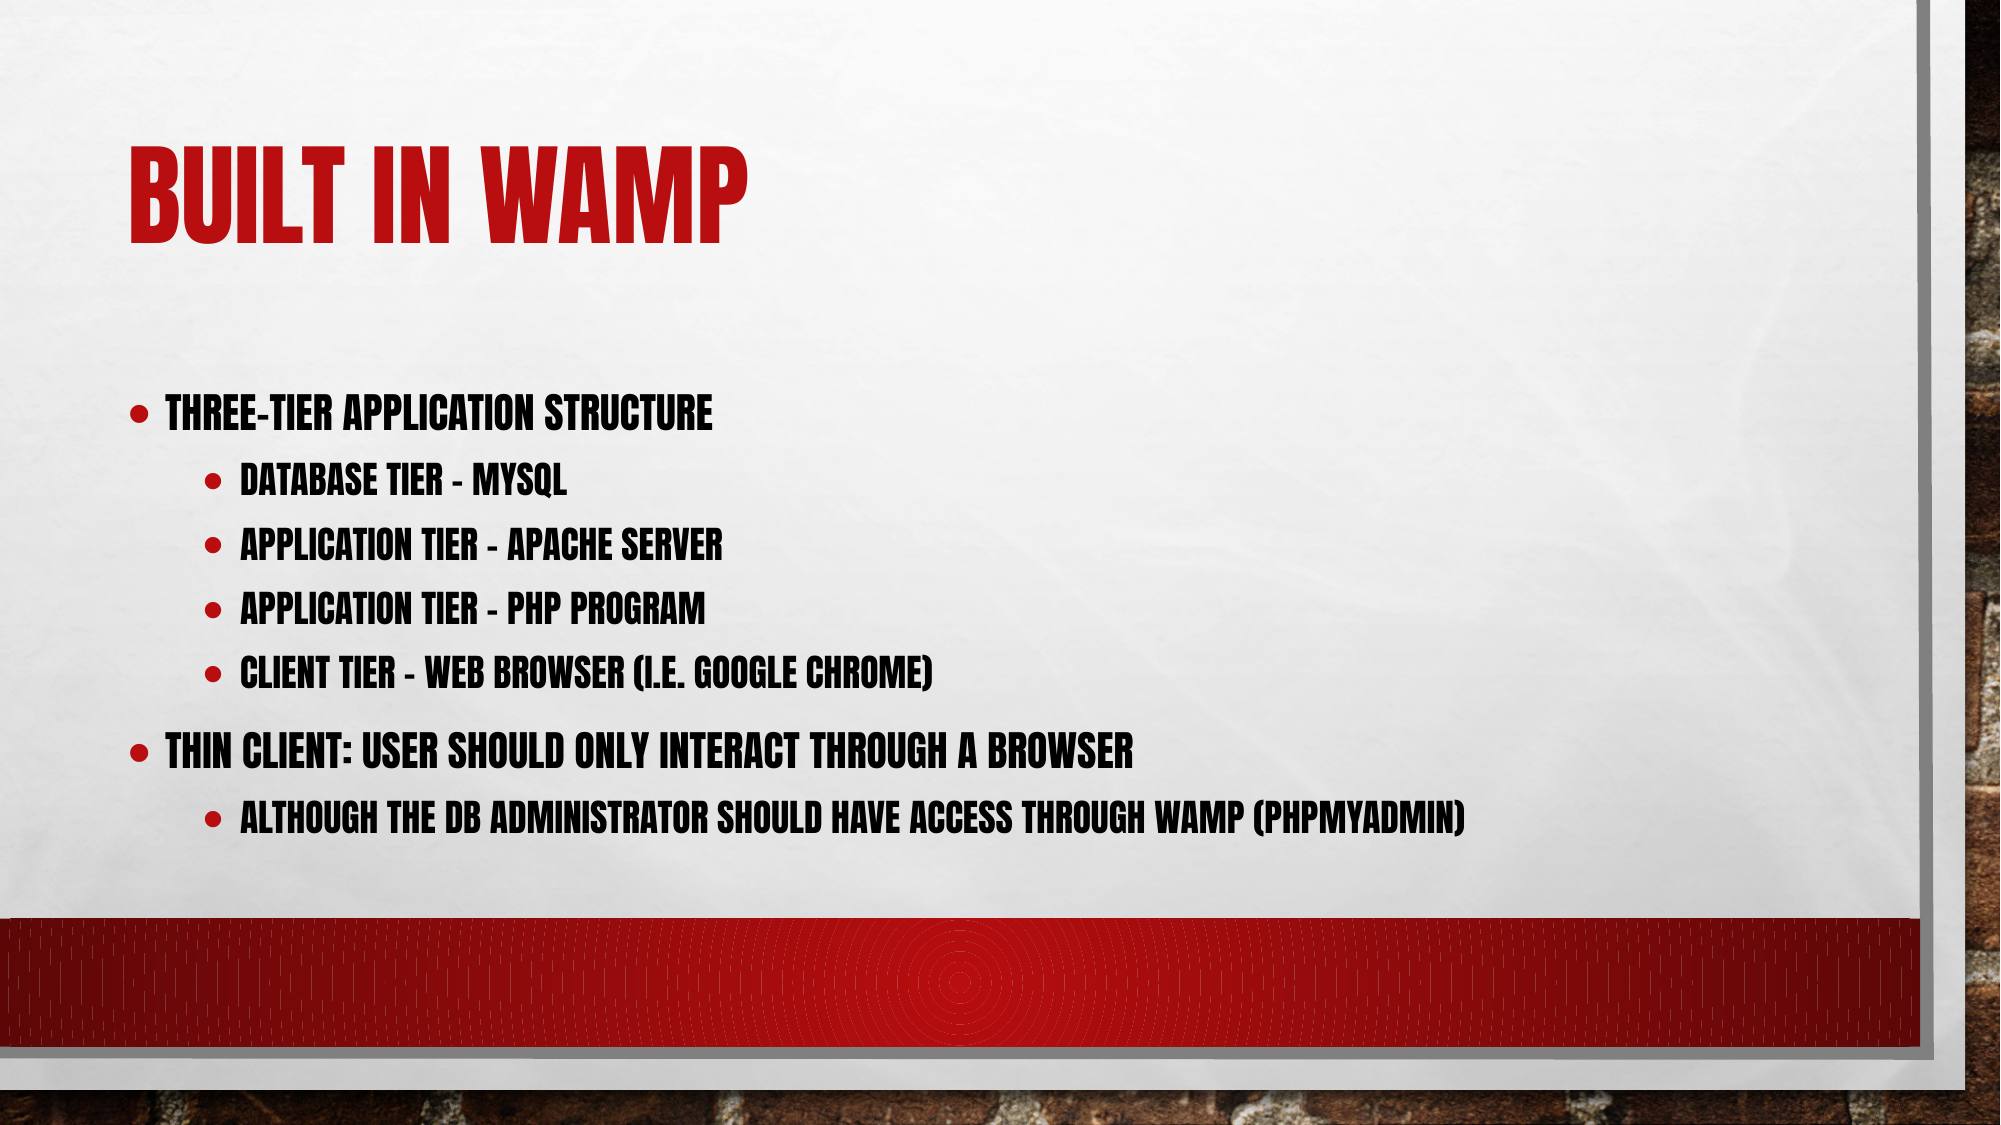

# Built in WAMP
Three-tier application structure
Database Tier – MySQL
Application tier – apache server
Application tier – php program
Client tier – web browser (i.e. google chrome)
Thin client: user should only interact through a browser
Although the db administrator should have access through wamp (phpmyadmin)